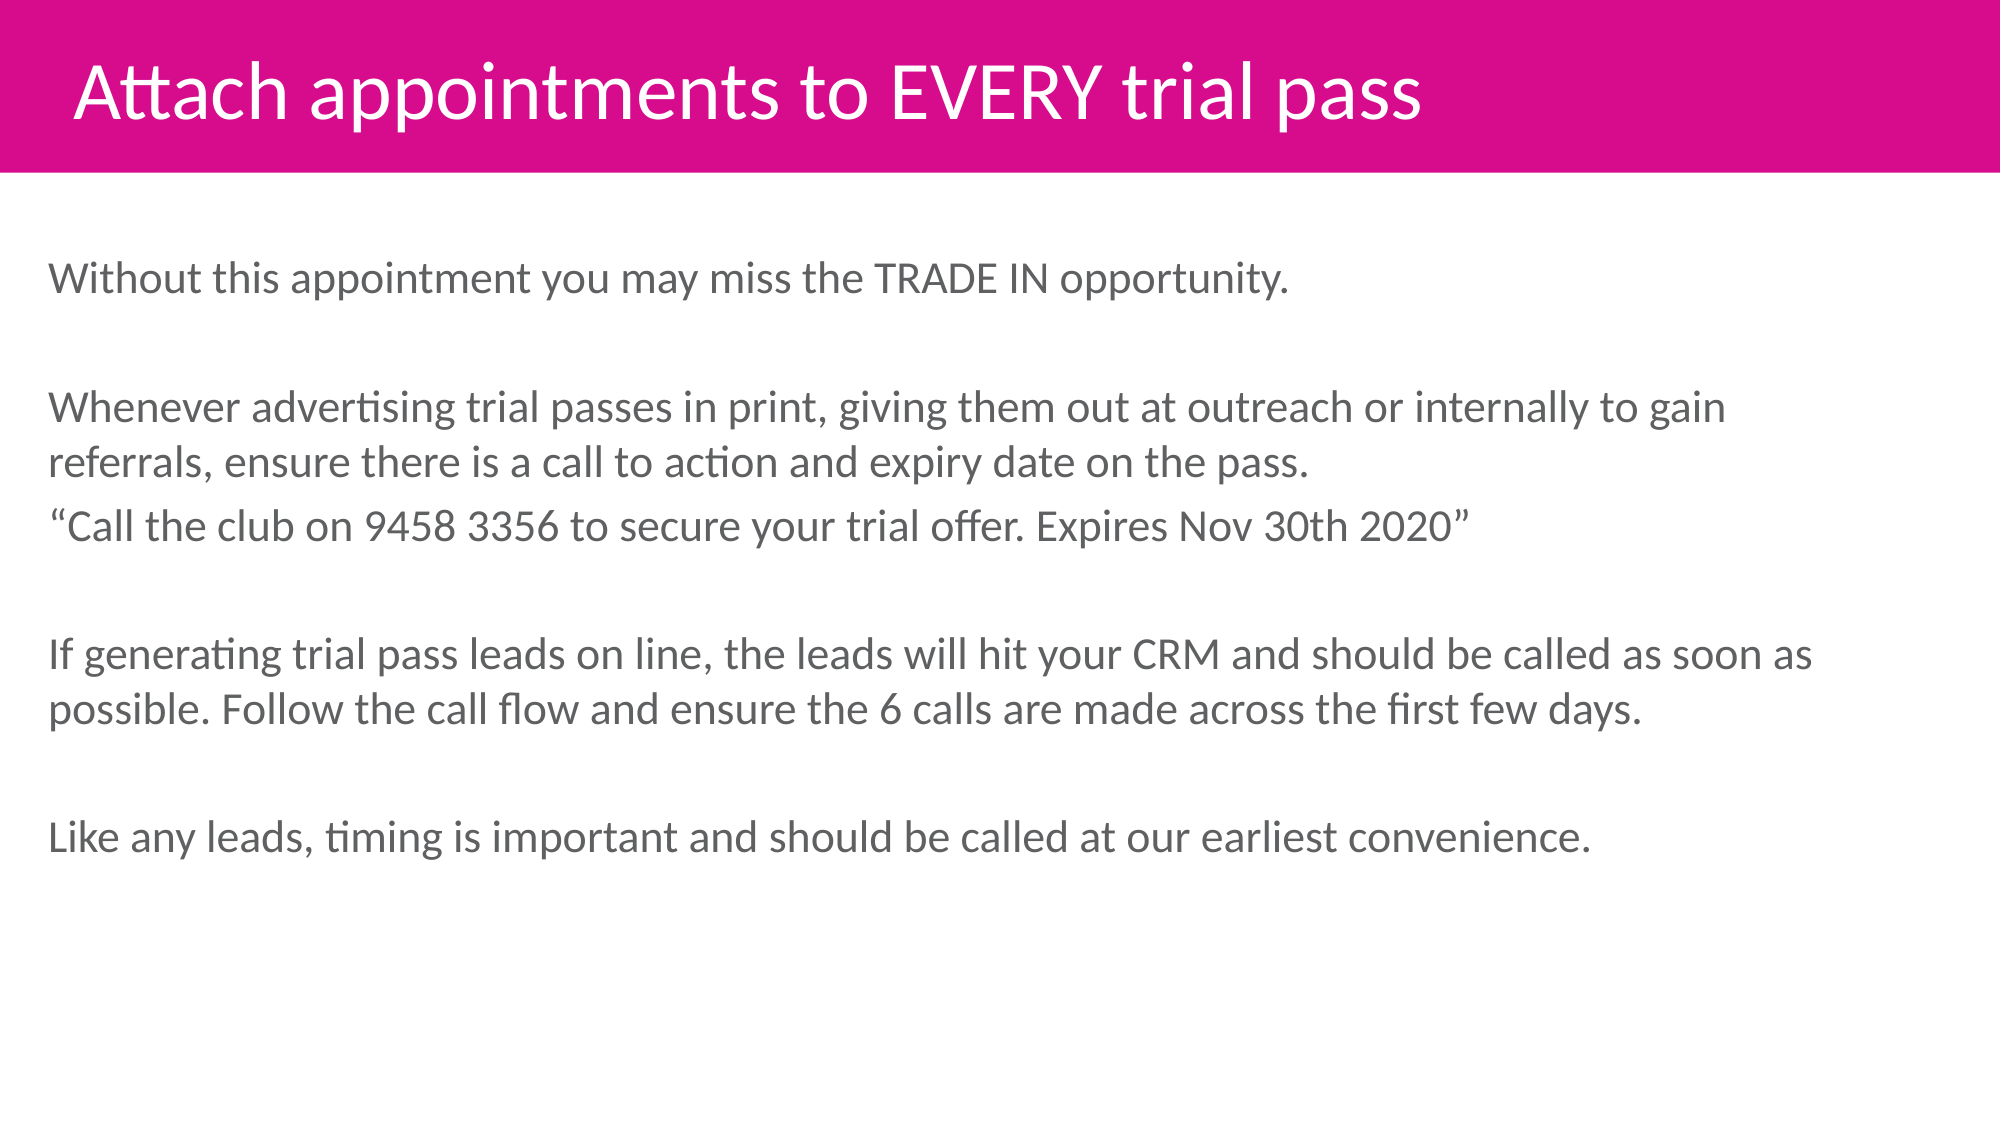

Attach appointments to EVERY trial pass
Without this appointment you may miss the TRADE IN opportunity.

Whenever advertising trial passes in print, giving them out at outreach or internally to gain referrals, ensure there is a call to action and expiry date on the pass.
“Call the club on 9458 3356 to secure your trial offer. Expires Nov 30th 2020”

If generating trial pass leads on line, the leads will hit your CRM and should be called as soon as possible. Follow the call flow and ensure the 6 calls are made across the first few days.

Like any leads, timing is important and should be called at our earliest convenience.